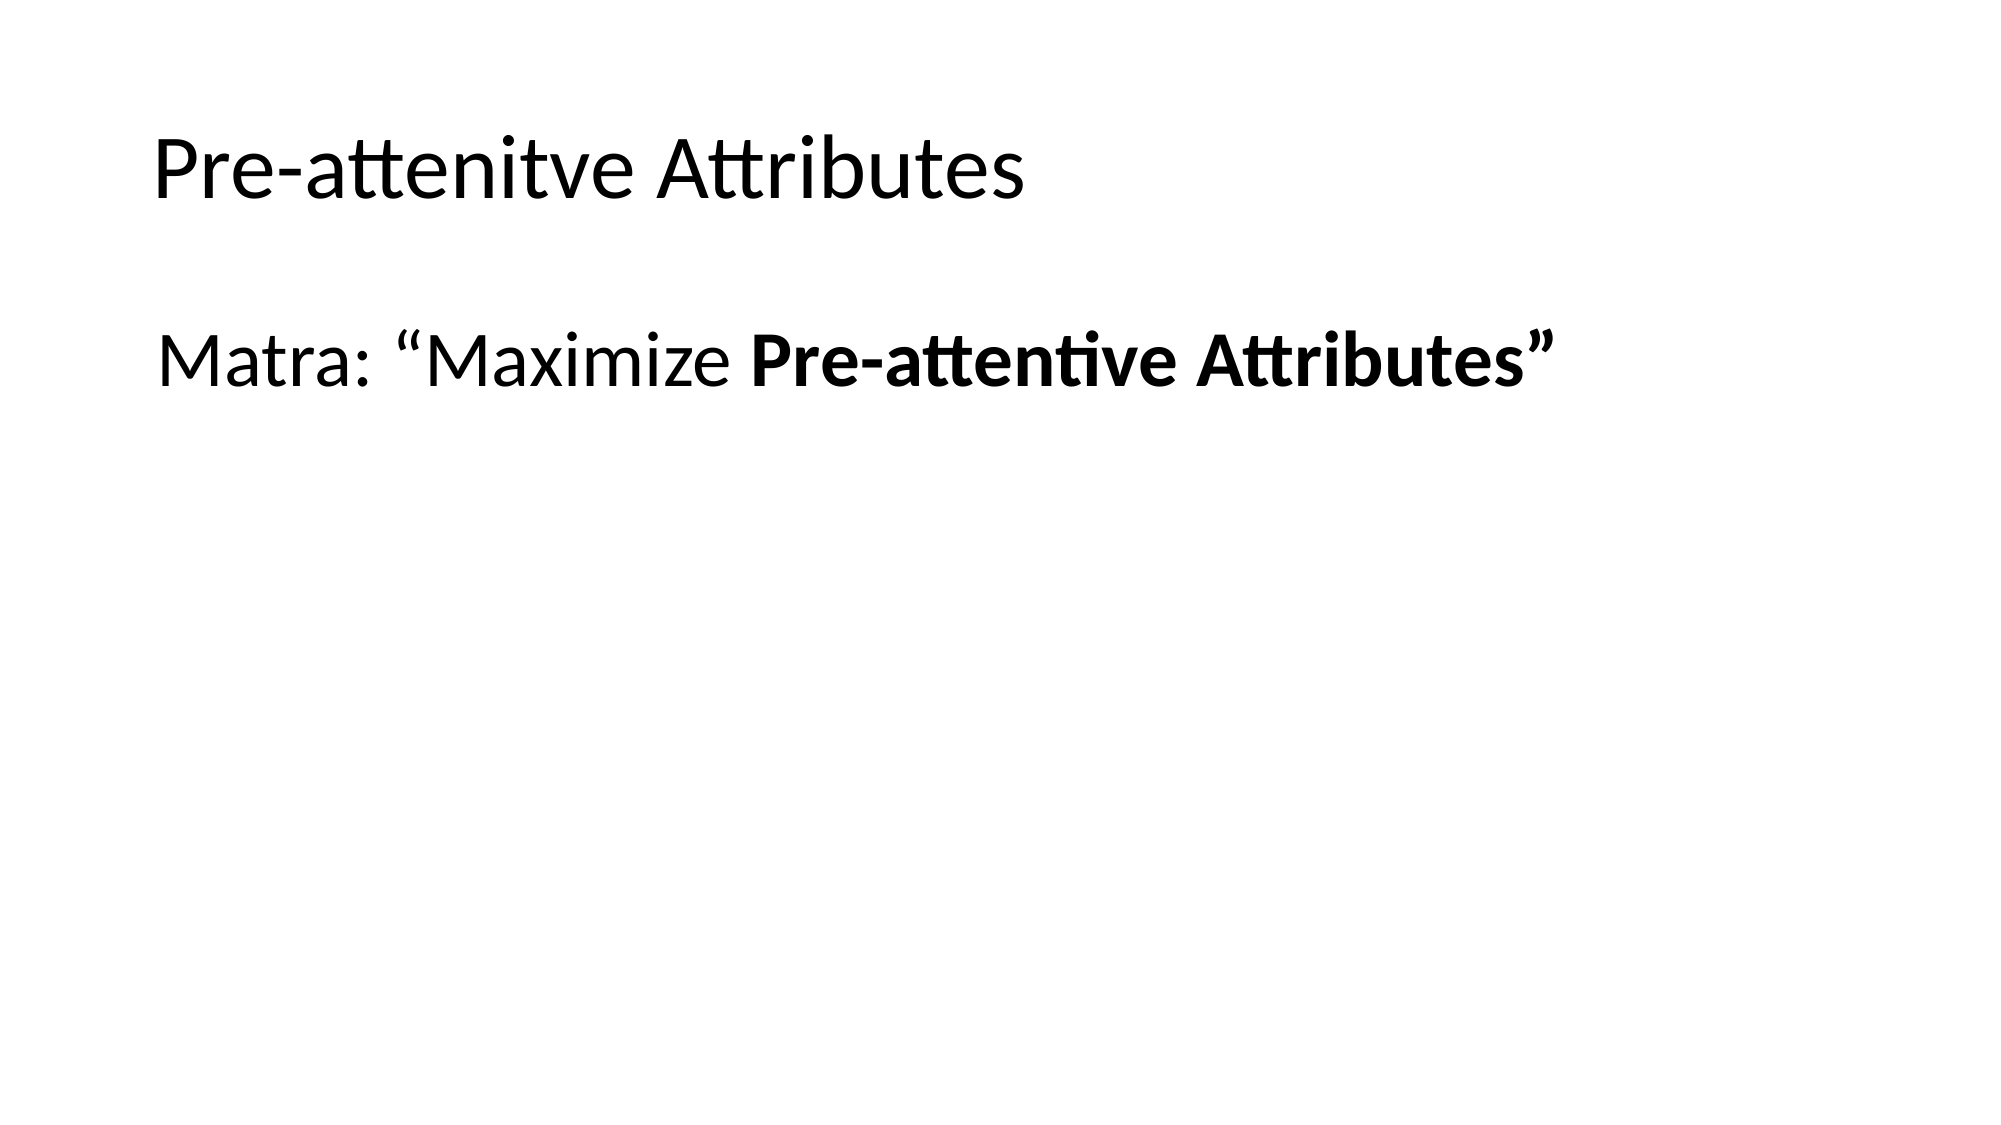

# Pre-attenitve Attributes
Matra: “Maximize Pre-attentive Attributes”